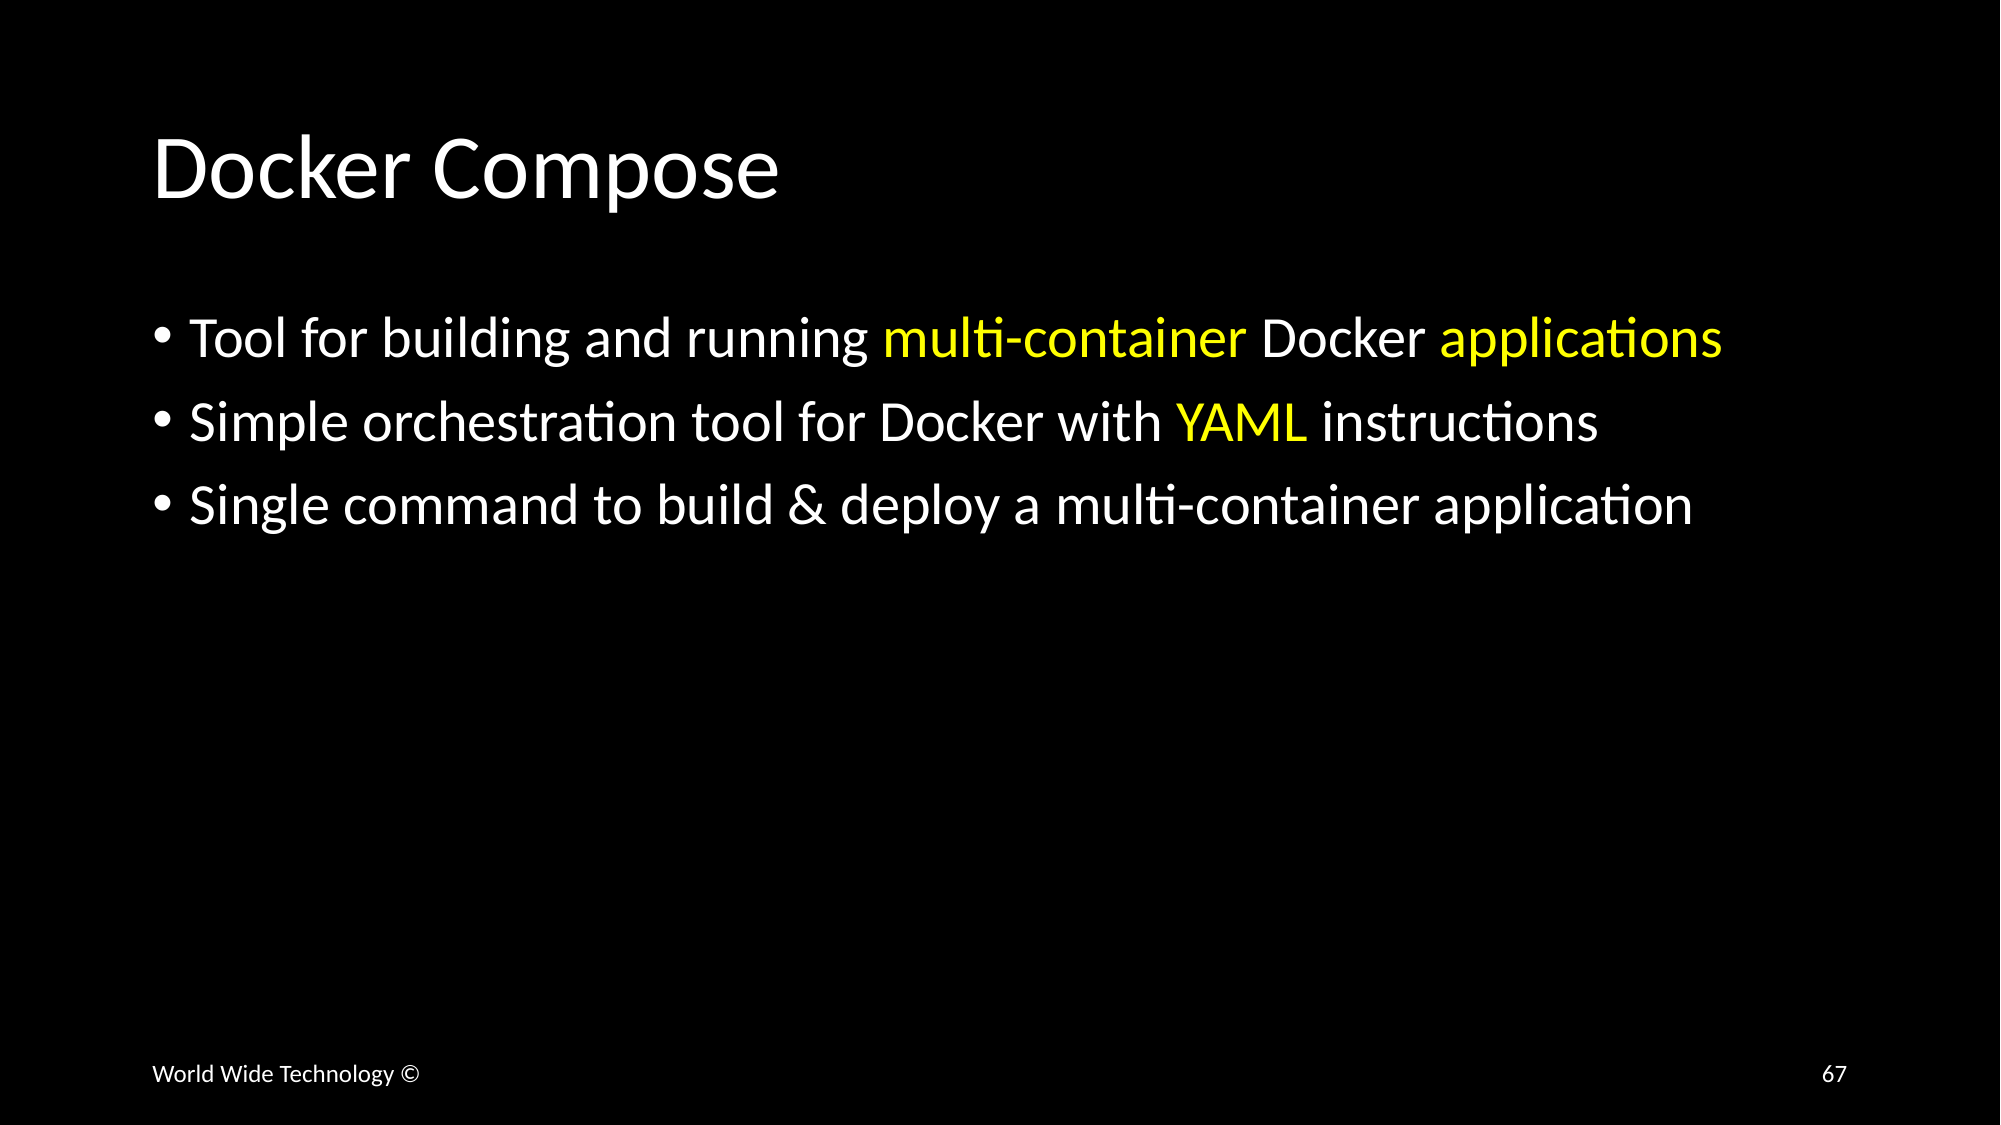

# Docker Compose
Tool for building and running multi-container Docker applications
Simple orchestration tool for Docker with YAML instructions
Single command to build & deploy a multi-container application
World Wide Technology ©
67